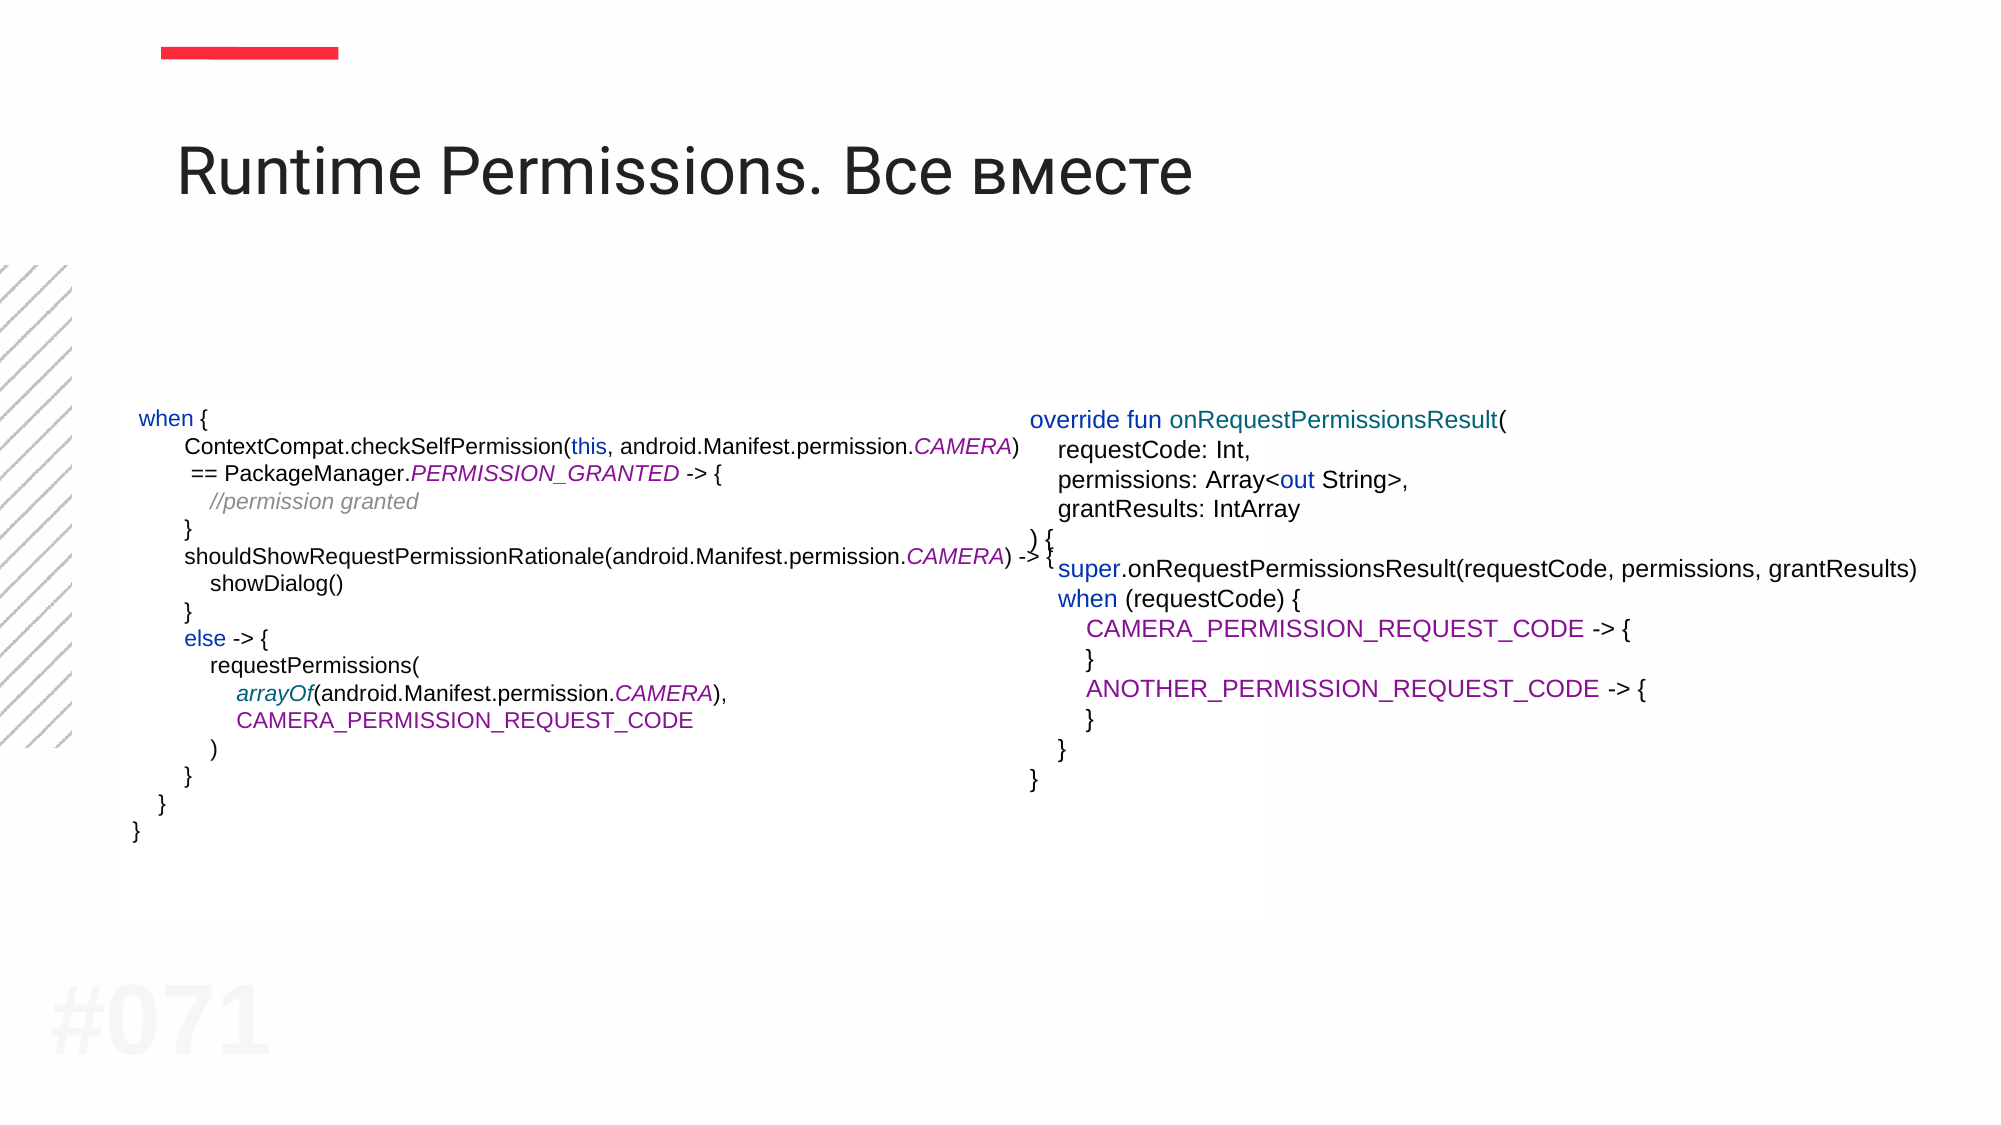

Runtime Permissions. Все вместе
 when {
        ContextCompat.checkSelfPermission(this, android.Manifest.permission.CAMERA)
         == PackageManager.PERMISSION_GRANTED -> {
            //permission granted
        }
        shouldShowRequestPermissionRationale(android.Manifest.permission.CAMERA) -> {
            showDialog()
        }
        else -> {
            requestPermissions(
                arrayOf(android.Manifest.permission.CAMERA),
                CAMERA_PERMISSION_REQUEST_CODE
            )
        }
    }
}
override fun onRequestPermissionsResult(
    requestCode: Int,
    permissions: Array<out String>,
    grantResults: IntArray
) {
    super.onRequestPermissionsResult(requestCode, permissions, grantResults)
    when (requestCode) {
        CAMERA_PERMISSION_REQUEST_CODE -> {
        }
        ANOTHER_PERMISSION_REQUEST_CODE -> {
        }
    }
}
#071